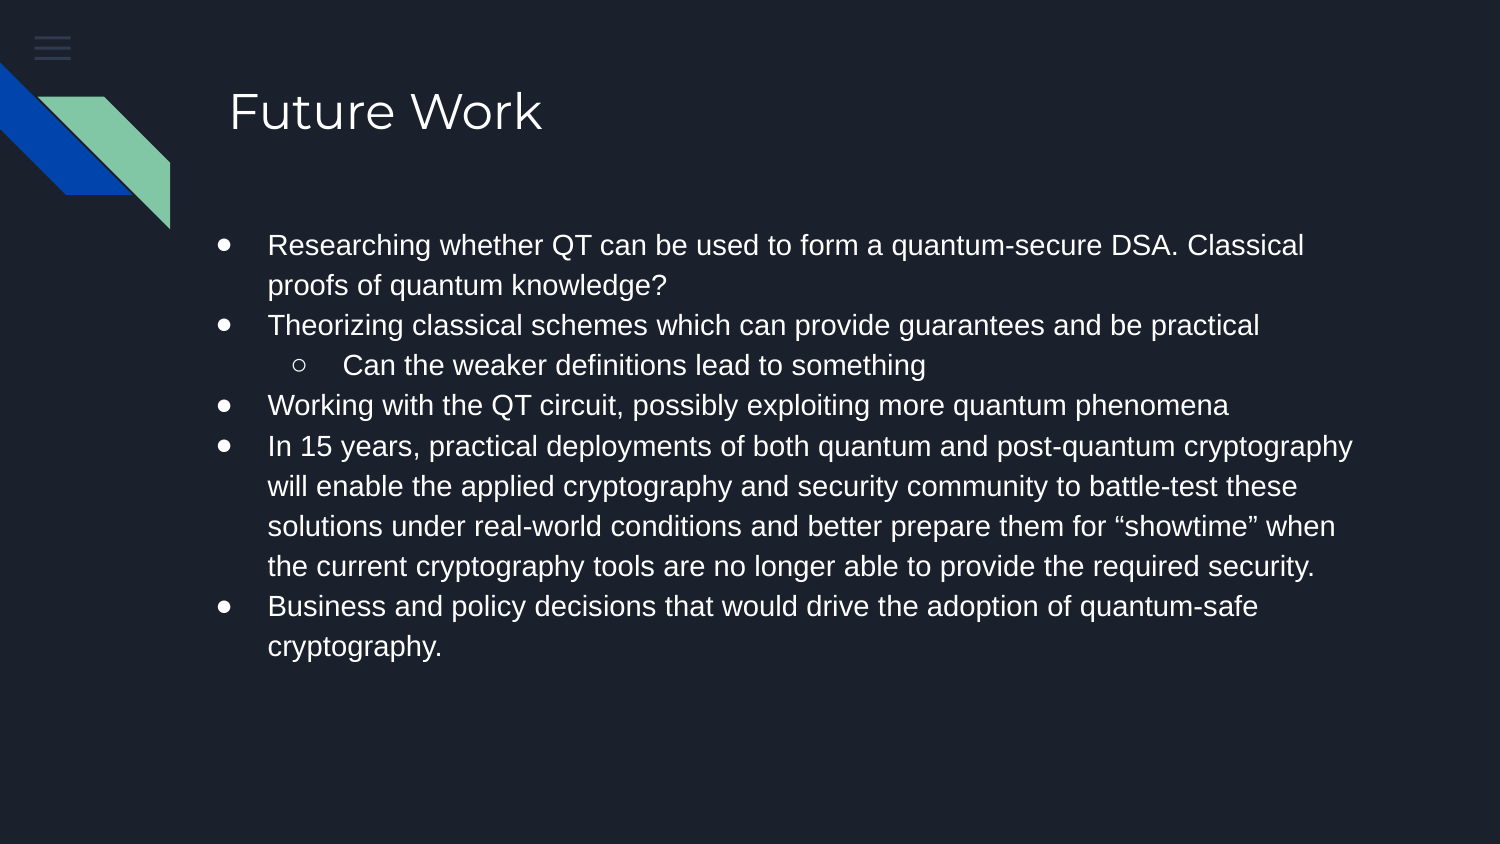

# Future Work
Researching whether QT can be used to form a quantum-secure DSA. Classical proofs of quantum knowledge?
Theorizing classical schemes which can provide guarantees and be practical
Can the weaker definitions lead to something
Working with the QT circuit, possibly exploiting more quantum phenomena
In 15 years, practical deployments of both quantum and post-quantum cryptography will enable the applied cryptography and security community to battle-test these solutions under real-world conditions and better prepare them for “showtime” when the current cryptography tools are no longer able to provide the required security.
Business and policy decisions that would drive the adoption of quantum-safe cryptography.